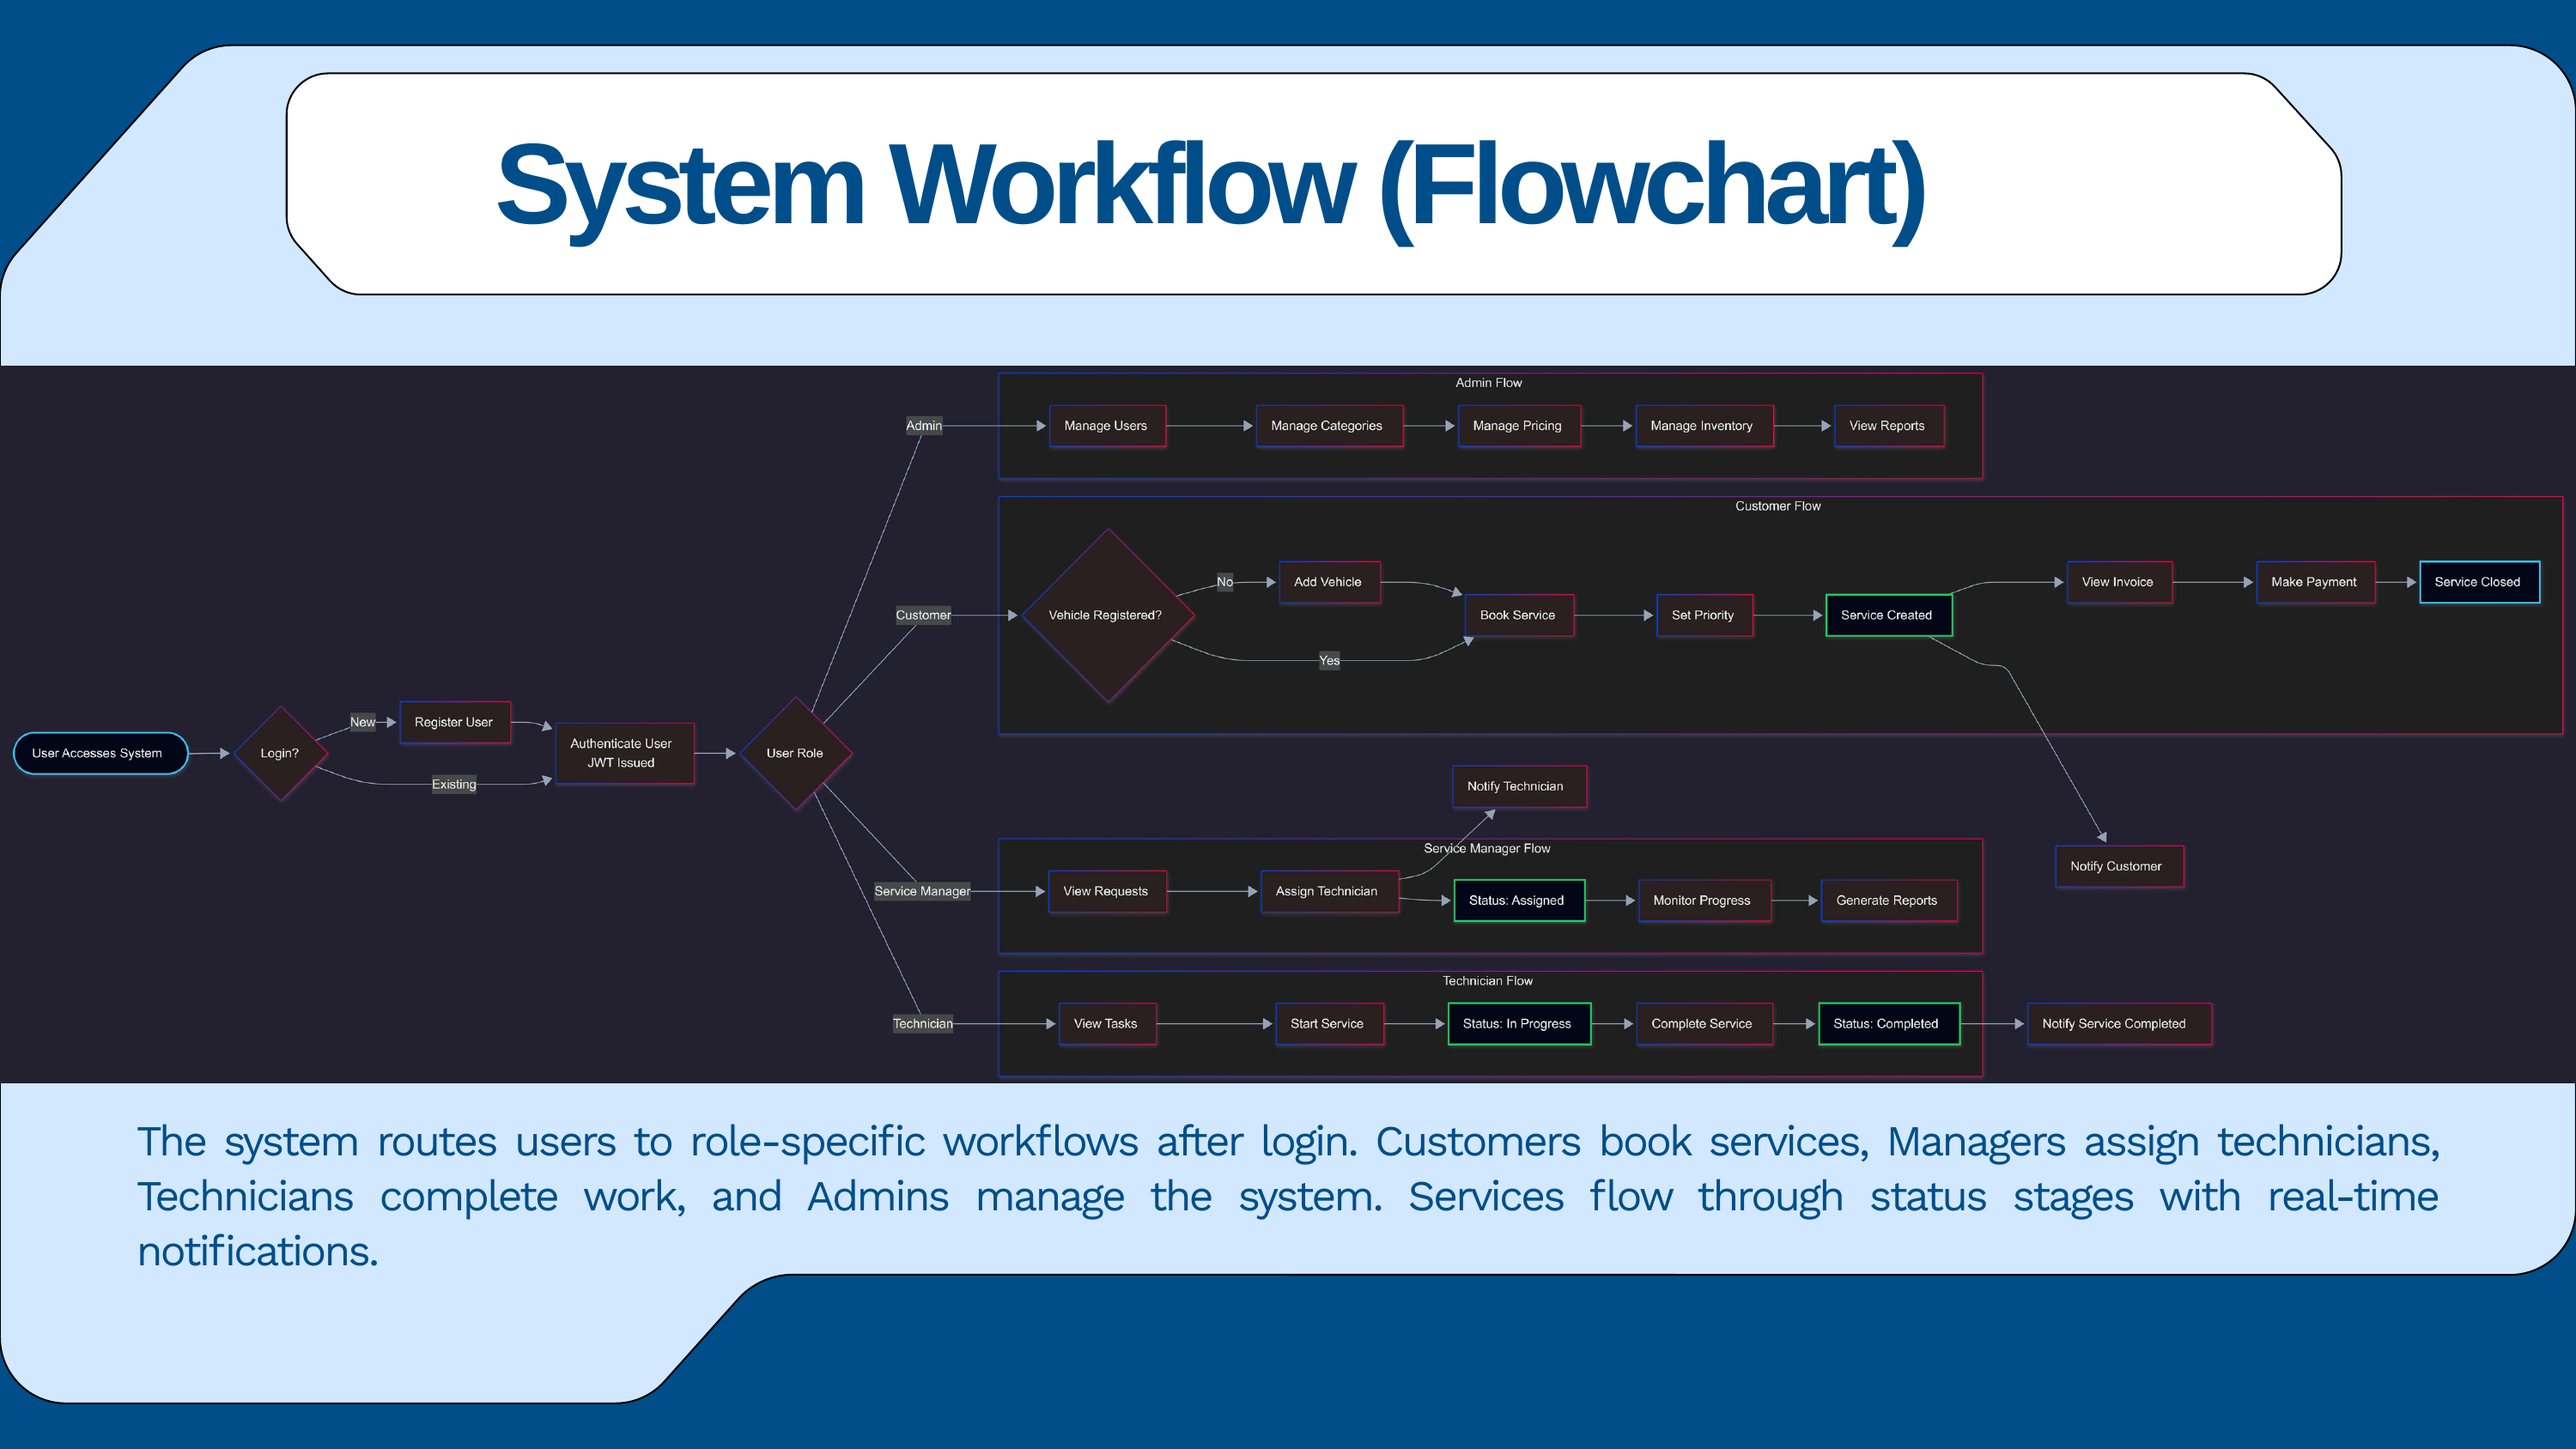

System Workflow (Flowchart)

The system routes users to role-specific workflows after login. Customers book services, Managers assign technicians, Technicians complete work, and Admins manage the system. Services flow through status stages with real-time notifications.